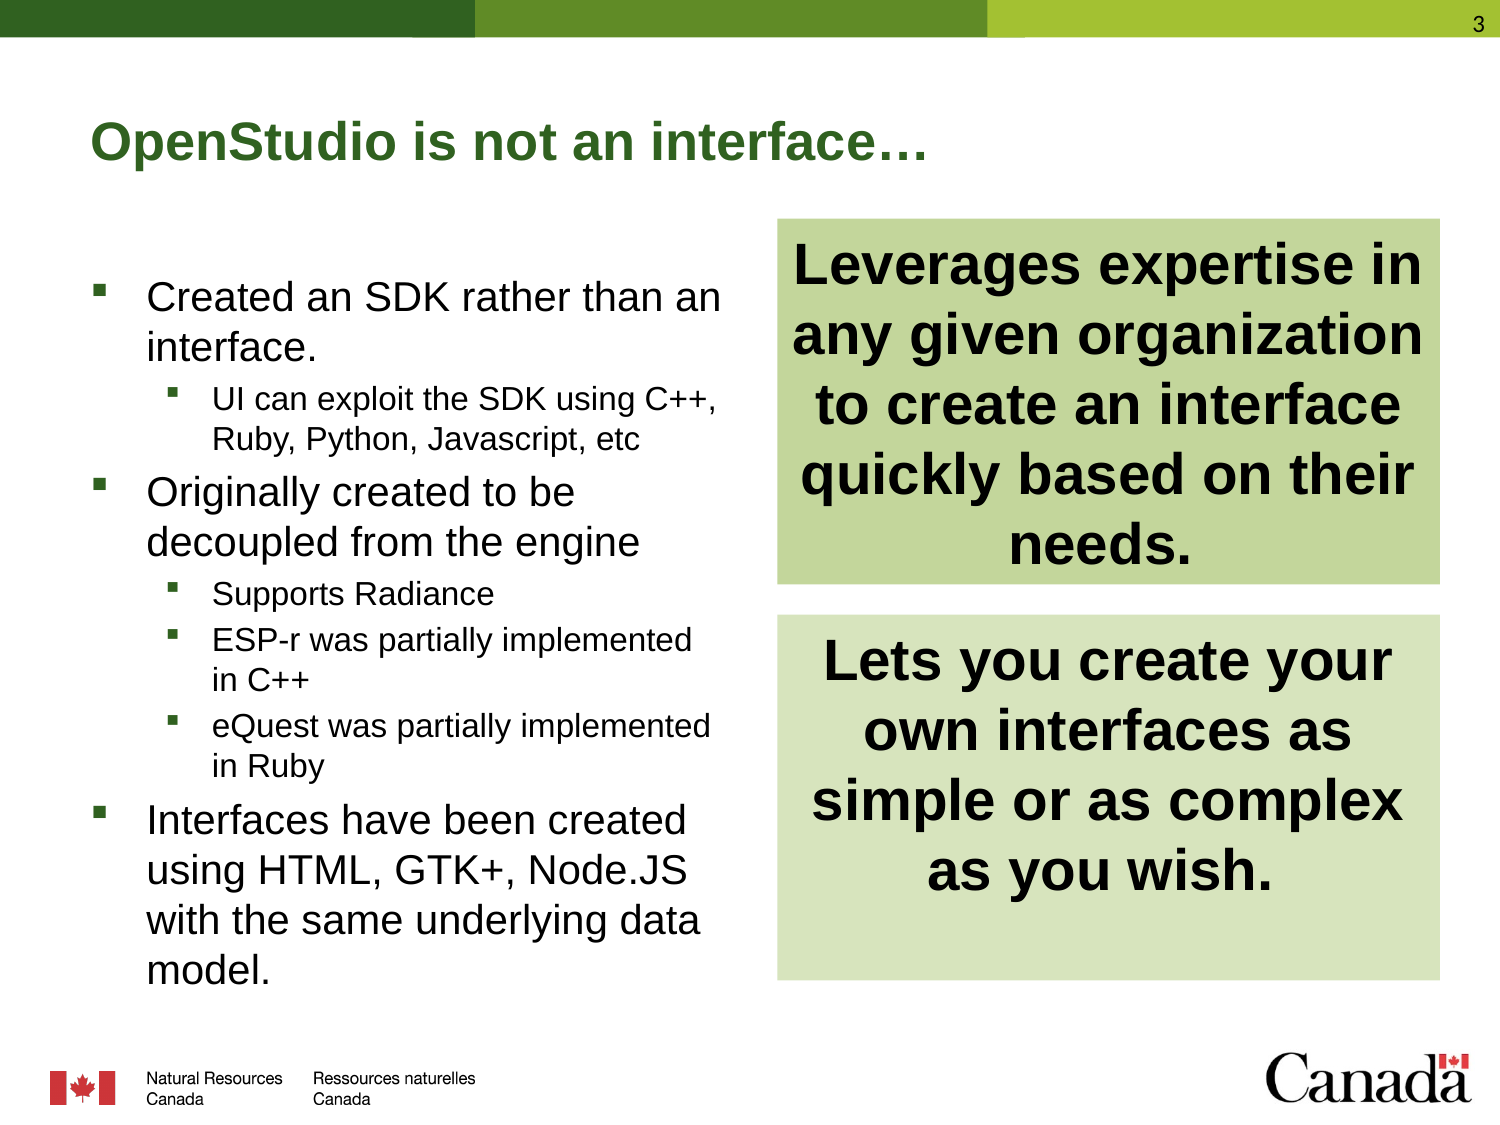

# OpenStudio is not an interface…
Leverages expertise in any given organization to create an interface quickly based on their needs.
Created an SDK rather than an interface.
UI can exploit the SDK using C++, Ruby, Python, Javascript, etc
Originally created to be decoupled from the engine
Supports Radiance
ESP-r was partially implemented in C++
eQuest was partially implemented in Ruby
Interfaces have been created using HTML, GTK+, Node.JS with the same underlying data model.

Lets you create your own interfaces as simple or as complex as you wish.